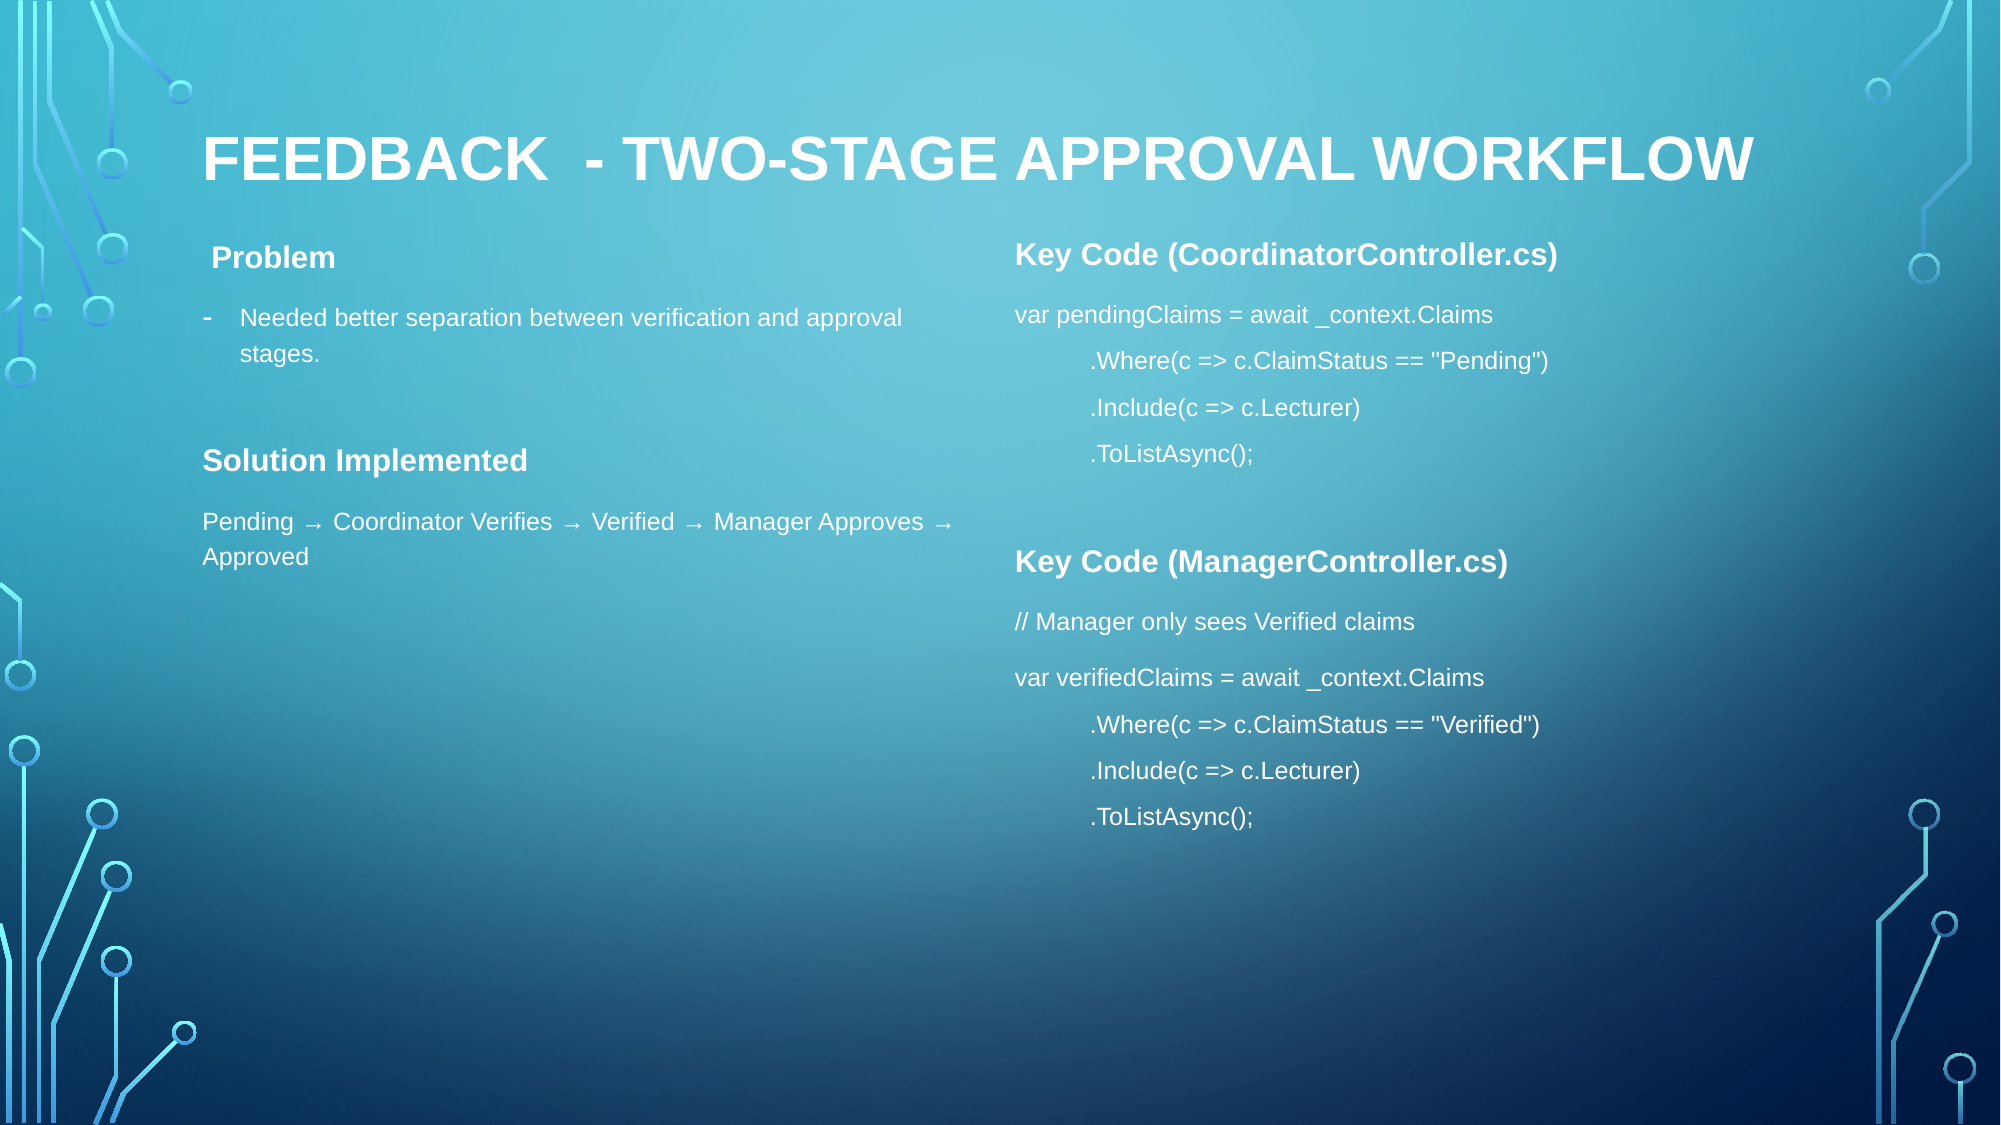

# Feedback  - Two-Stage Approval Workflow
 Problem
Needed better separation between verification and approval stages.
Solution Implemented
Pending → Coordinator Verifies → Verified → Manager Approves → Approved

Key Code (CoordinatorController.cs)
var pendingClaims = await _context.Claims
.Where(c => c.ClaimStatus == "Pending")
.Include(c => c.Lecturer)
.ToListAsync();
Key Code (ManagerController.cs)
// Manager only sees Verified claims
var verifiedClaims = await _context.Claims
.Where(c => c.ClaimStatus == "Verified")
.Include(c => c.Lecturer)
.ToListAsync();